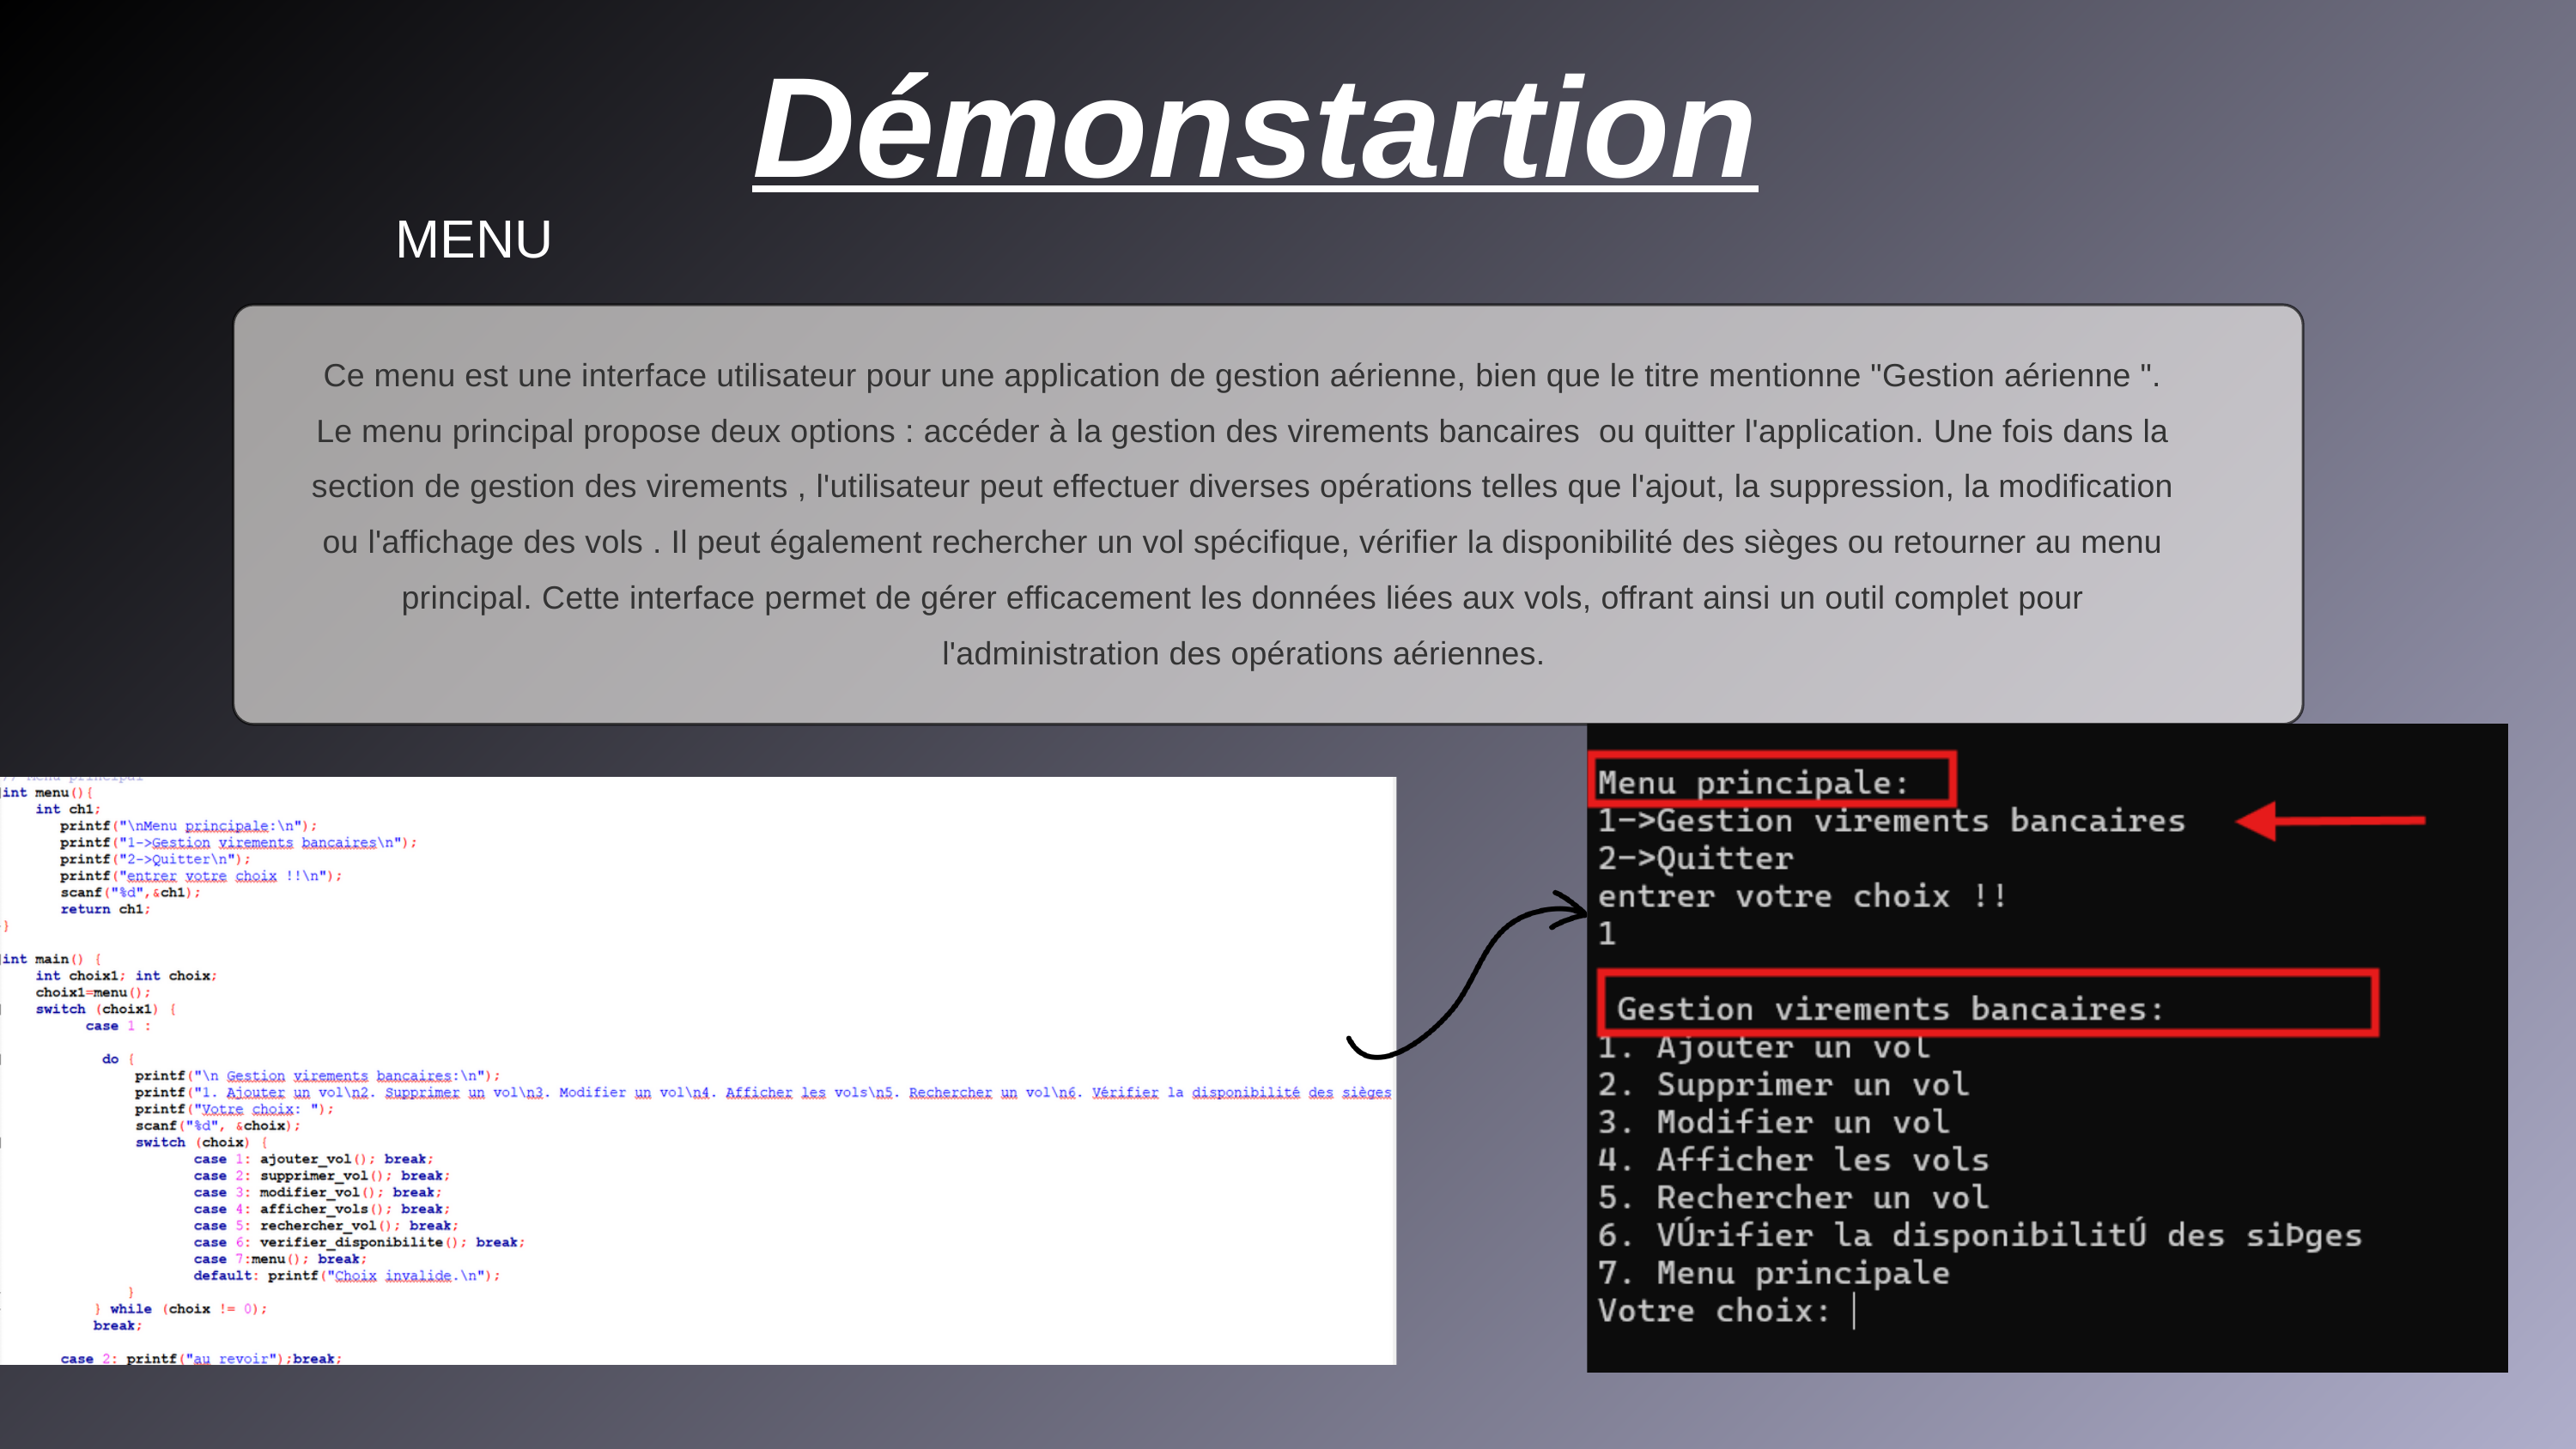

Démonstartion
 MENU

Ce menu est une interface utilisateur pour une application de gestion aérienne, bien que le titre mentionne "Gestion aérienne ". Le menu principal propose deux options : accéder à la gestion des virements bancaires  ou quitter l'application. Une fois dans la section de gestion des virements , l'utilisateur peut effectuer diverses opérations telles que l'ajout, la suppression, la modification ou l'affichage des vols . Il peut également rechercher un vol spécifique, vérifier la disponibilité des sièges ou retourner au menu principal. Cette interface permet de gérer efficacement les données liées aux vols, offrant ainsi un outil complet pour l'administration des opérations aériennes.